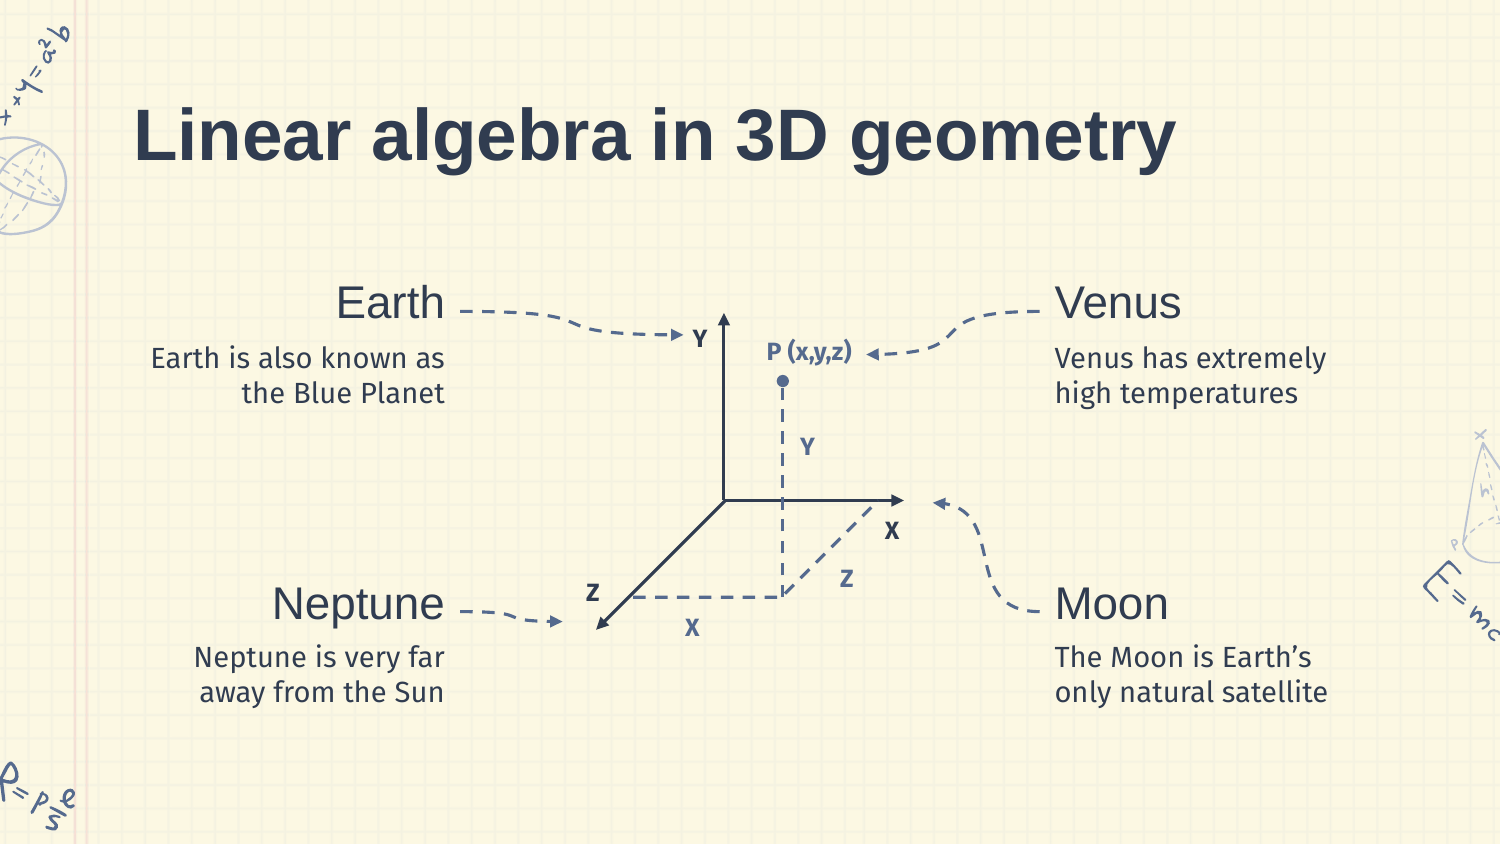

# Linear algebra in 3D geometry
Earth
Venus

Y
P (x,y,z)
Y
X
Z
Z
X
Earth is also known as the Blue Planet
Venus has extremely high temperatures
Neptune
Moon
Neptune is very far away from the Sun
The Moon is Earth’s only natural satellite